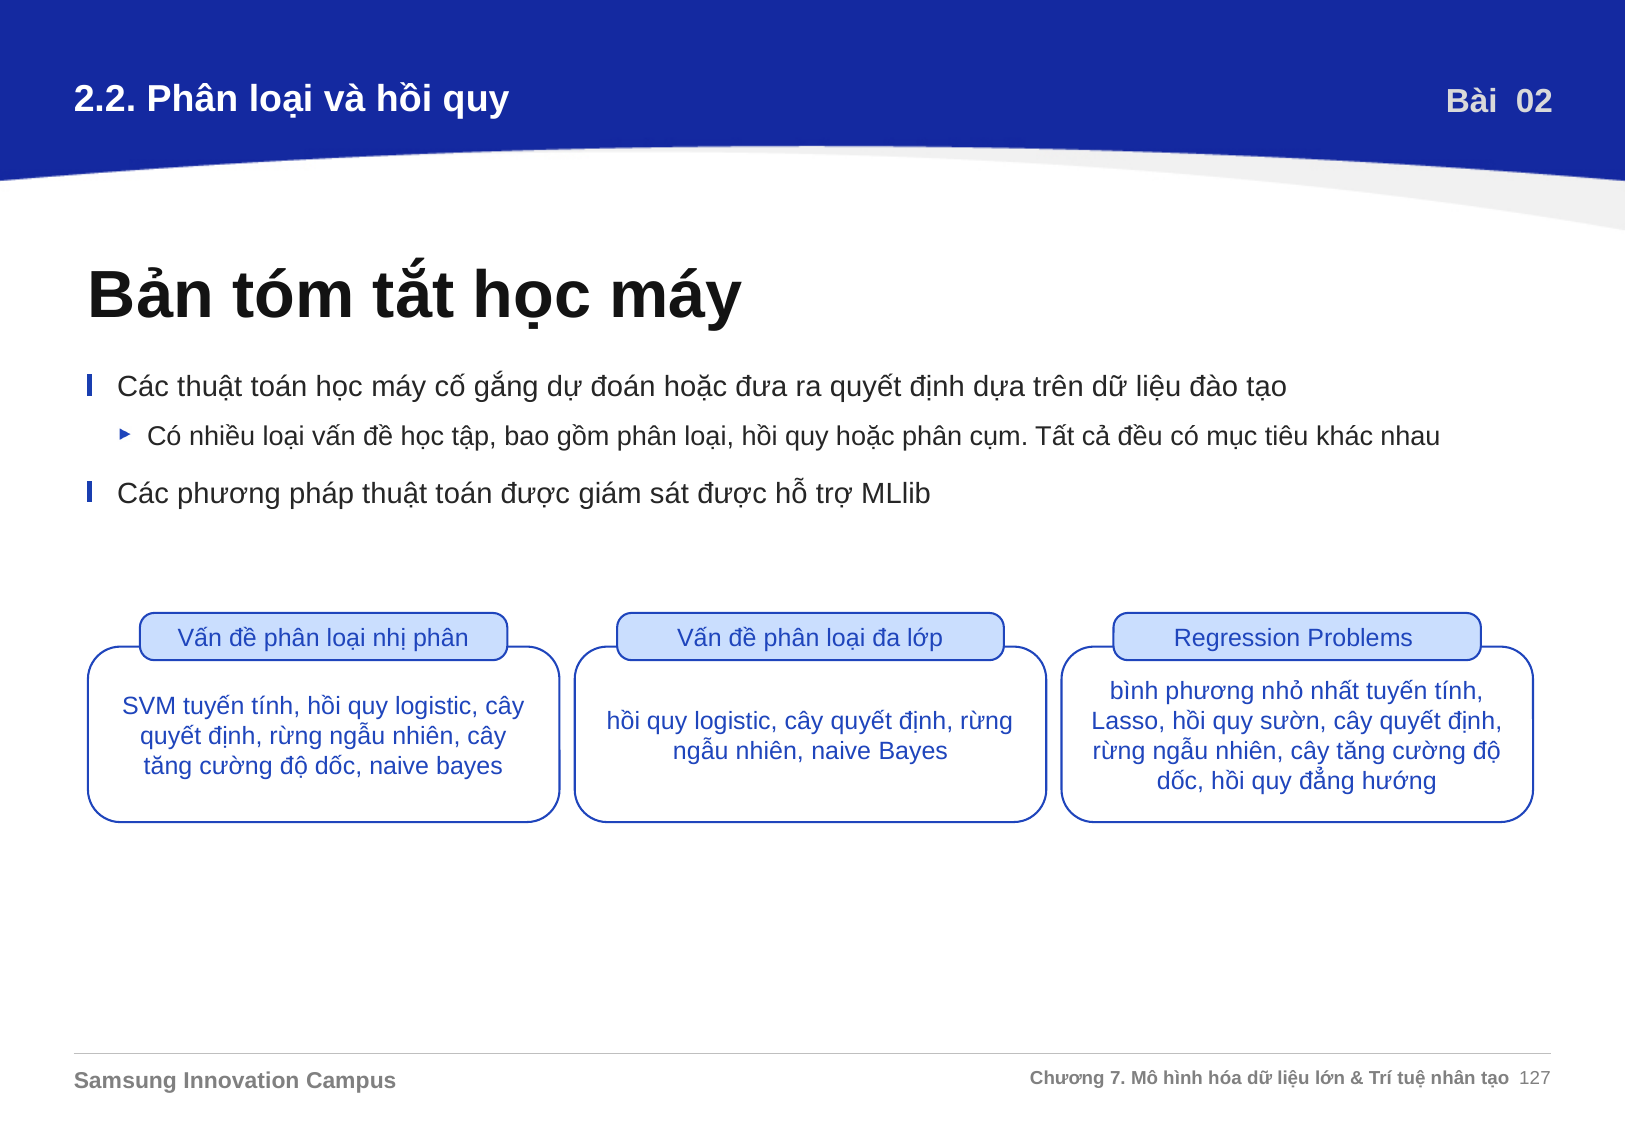

2.2. Phân loại và hồi quy
Bài  02
Bản tóm tắt học máy
Các thuật toán học máy cố gắng dự đoán hoặc đưa ra quyết định dựa trên dữ liệu đào tạo
Có nhiều loại vấn đề học tập, bao gồm phân loại, hồi quy hoặc phân cụm. Tất cả đều có mục tiêu khác nhau
Các phương pháp thuật toán được giám sát được hỗ trợ MLlib
Vấn đề phân loại nhị phân
SVM tuyến tính, hồi quy logistic, cây quyết định, rừng ngẫu nhiên, cây tăng cường độ dốc, naive bayes
Vấn đề phân loại đa lớp
hồi quy logistic, cây quyết định, rừng ngẫu nhiên, naive Bayes
Regression Problems
bình phương nhỏ nhất tuyến tính, Lasso, hồi quy sườn, cây quyết định, rừng ngẫu nhiên, cây tăng cường độ dốc, hồi quy đẳng hướng